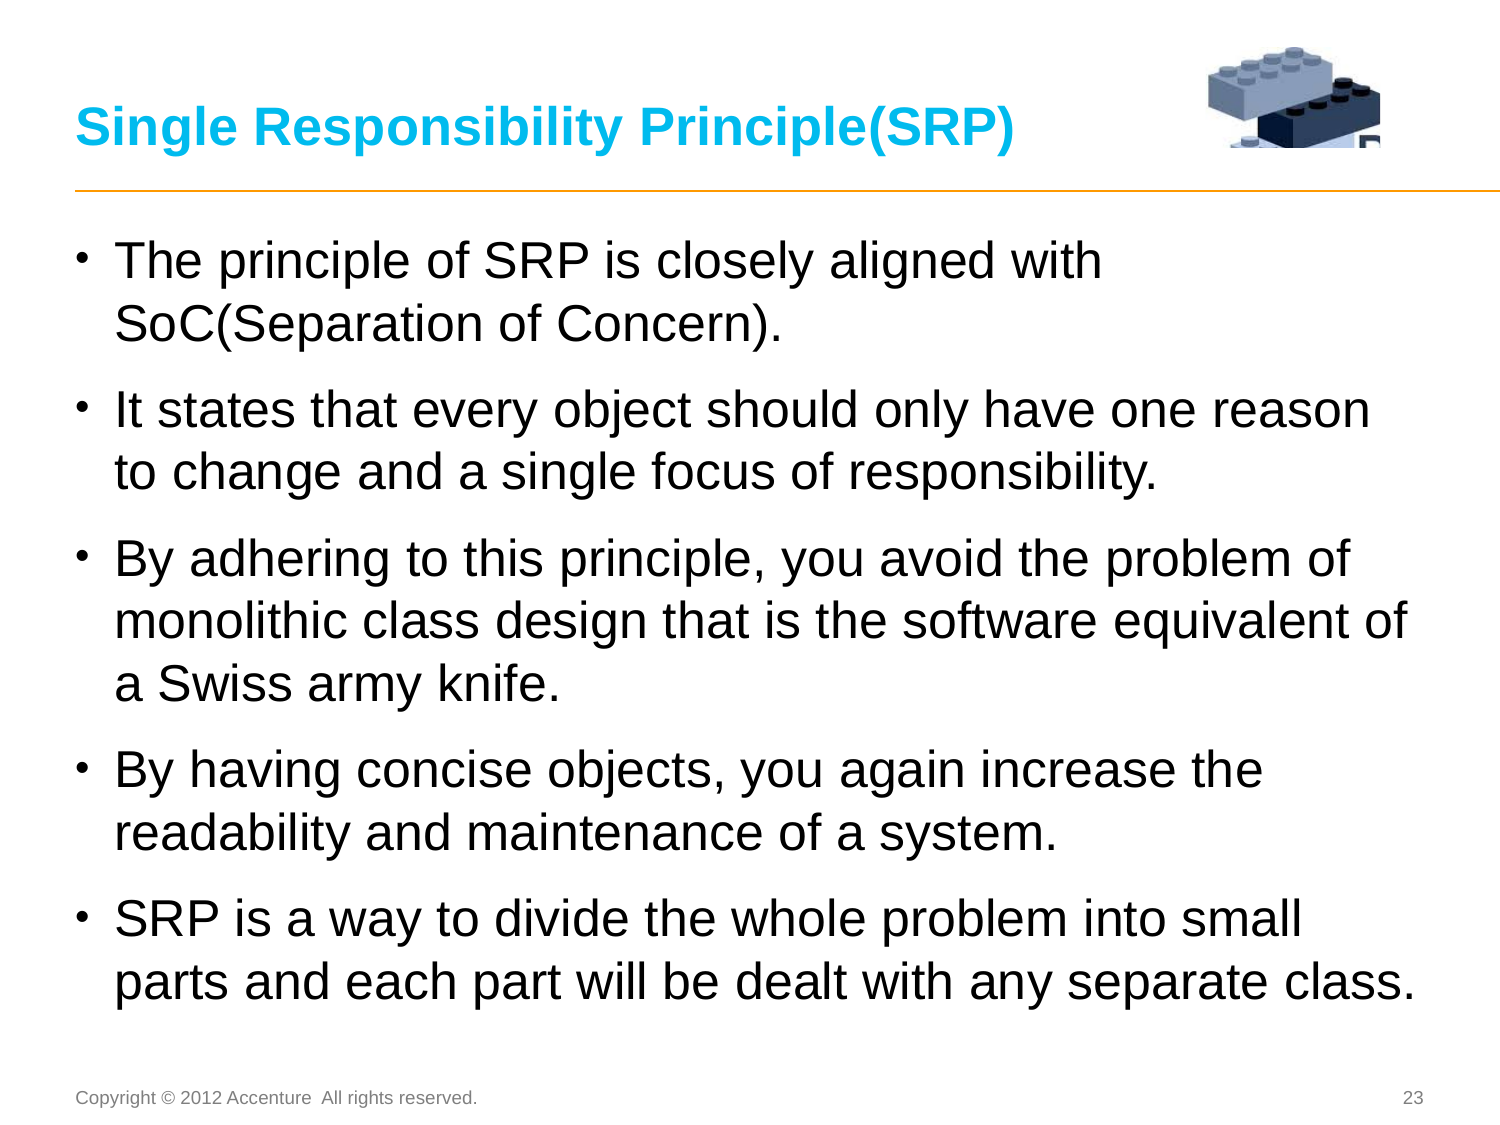

# Single Responsibility Principle(SRP)
The principle of SRP is closely aligned with SoC(Separation of Concern).
It states that every object should only have one reason to change and a single focus of responsibility.
By adhering to this principle, you avoid the problem of monolithic class design that is the software equivalent of a Swiss army knife.
By having concise objects, you again increase the readability and maintenance of a system.
SRP is a way to divide the whole problem into small parts and each part will be dealt with any separate class.